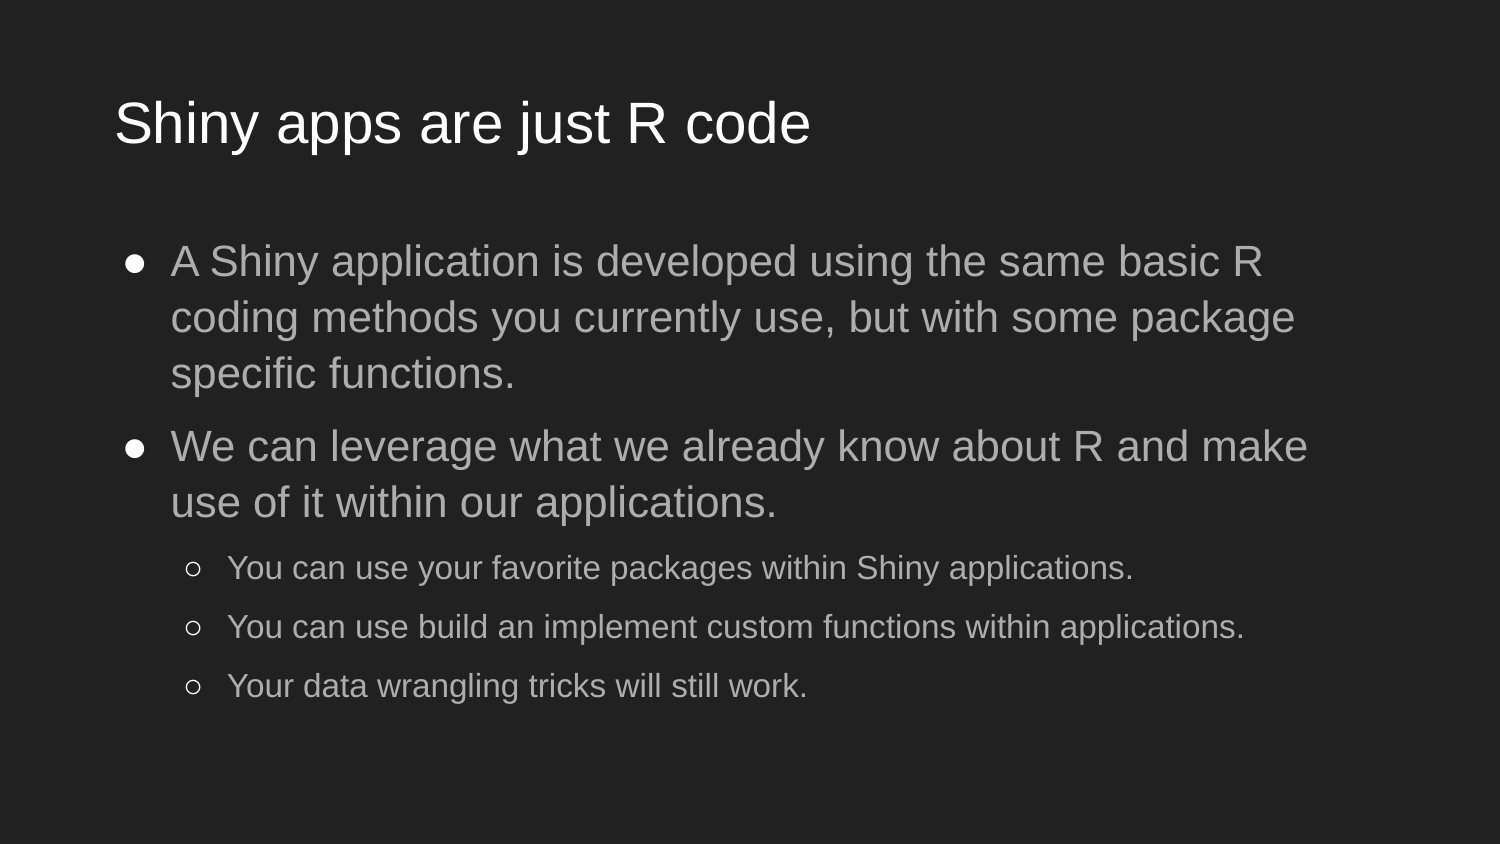

# Shiny apps are just R code
A Shiny application is developed using the same basic R coding methods you currently use, but with some package specific functions.
We can leverage what we already know about R and make use of it within our applications.
You can use your favorite packages within Shiny applications.
You can use build an implement custom functions within applications.
Your data wrangling tricks will still work.